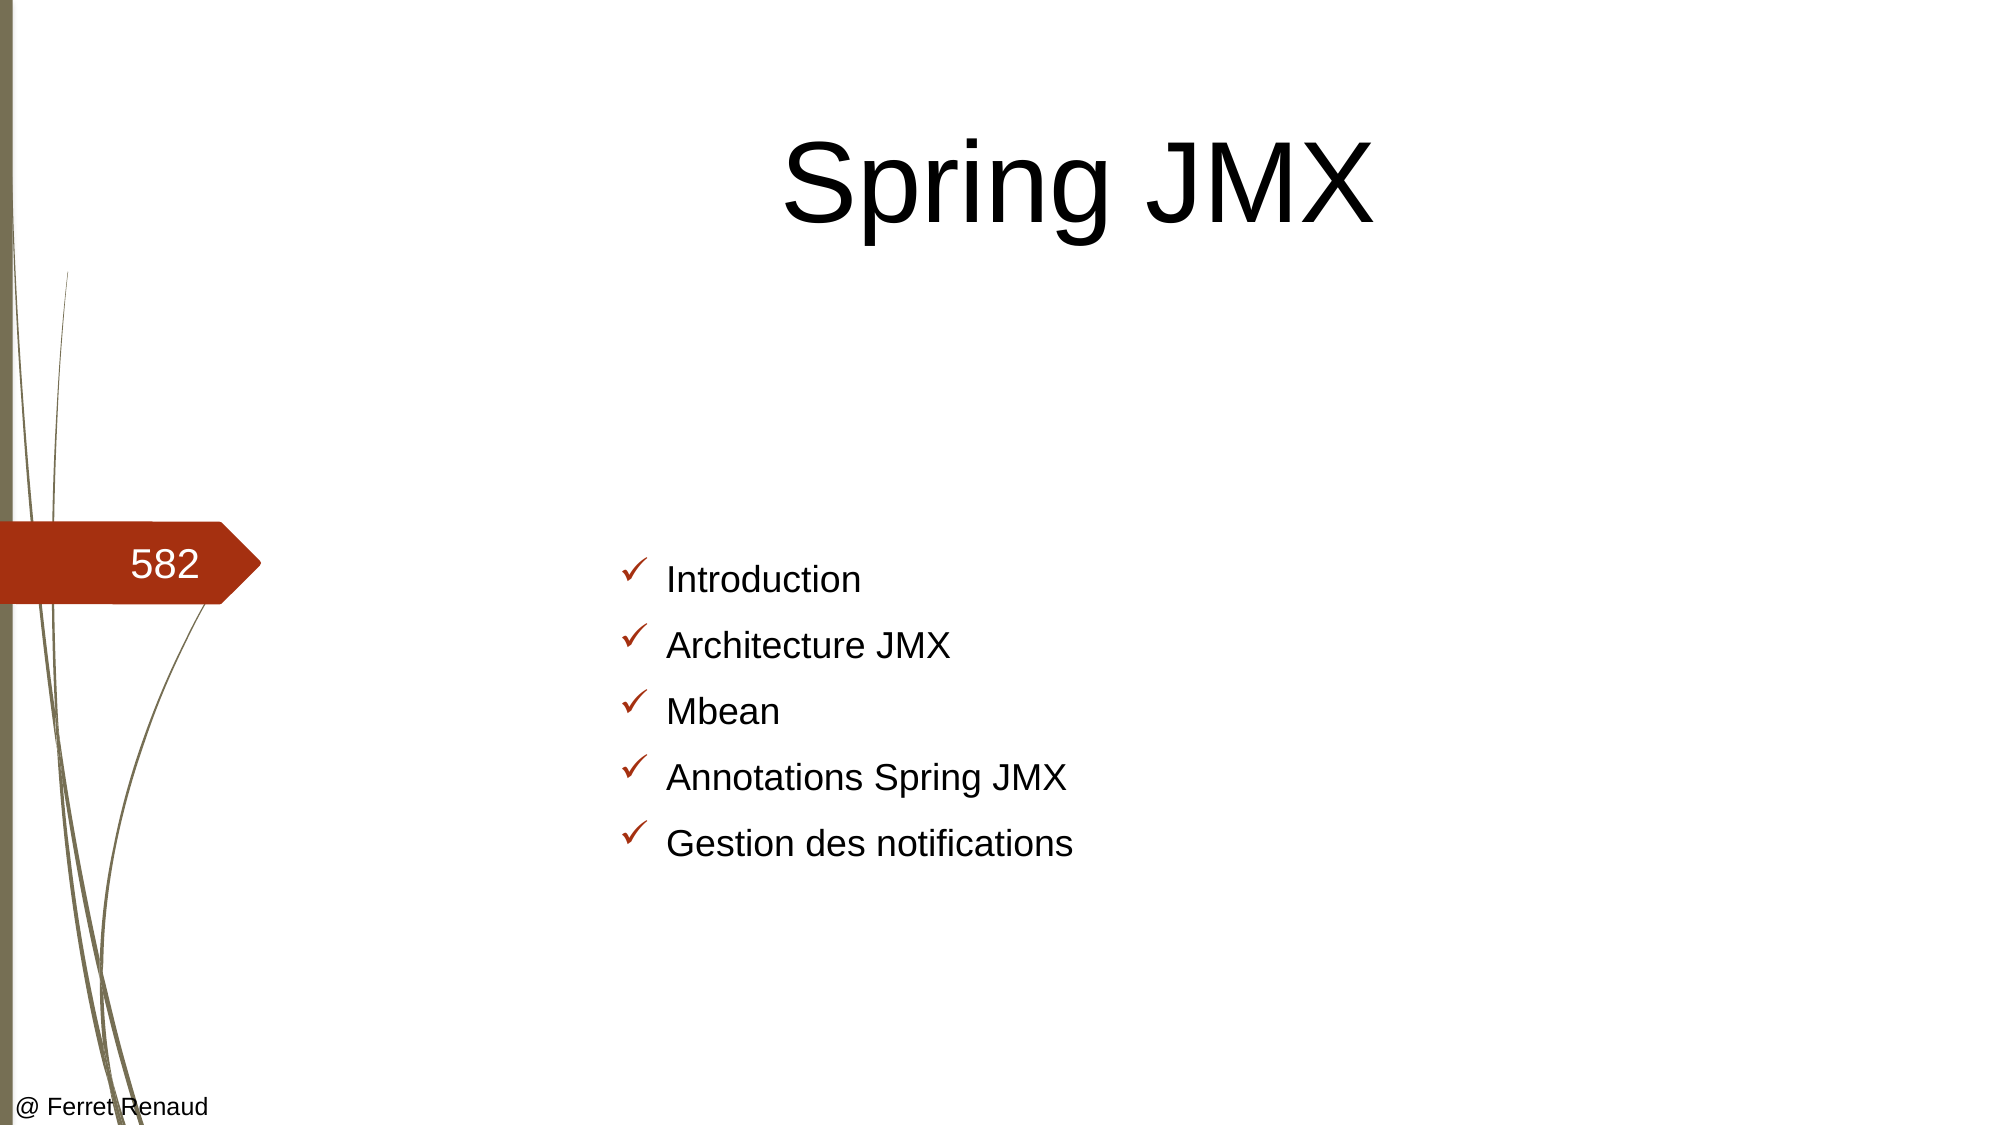

# Spring JMX
Introduction
Architecture JMX
Mbean
Annotations Spring JMX
Gestion des notifications
582
@ Ferret Renaud